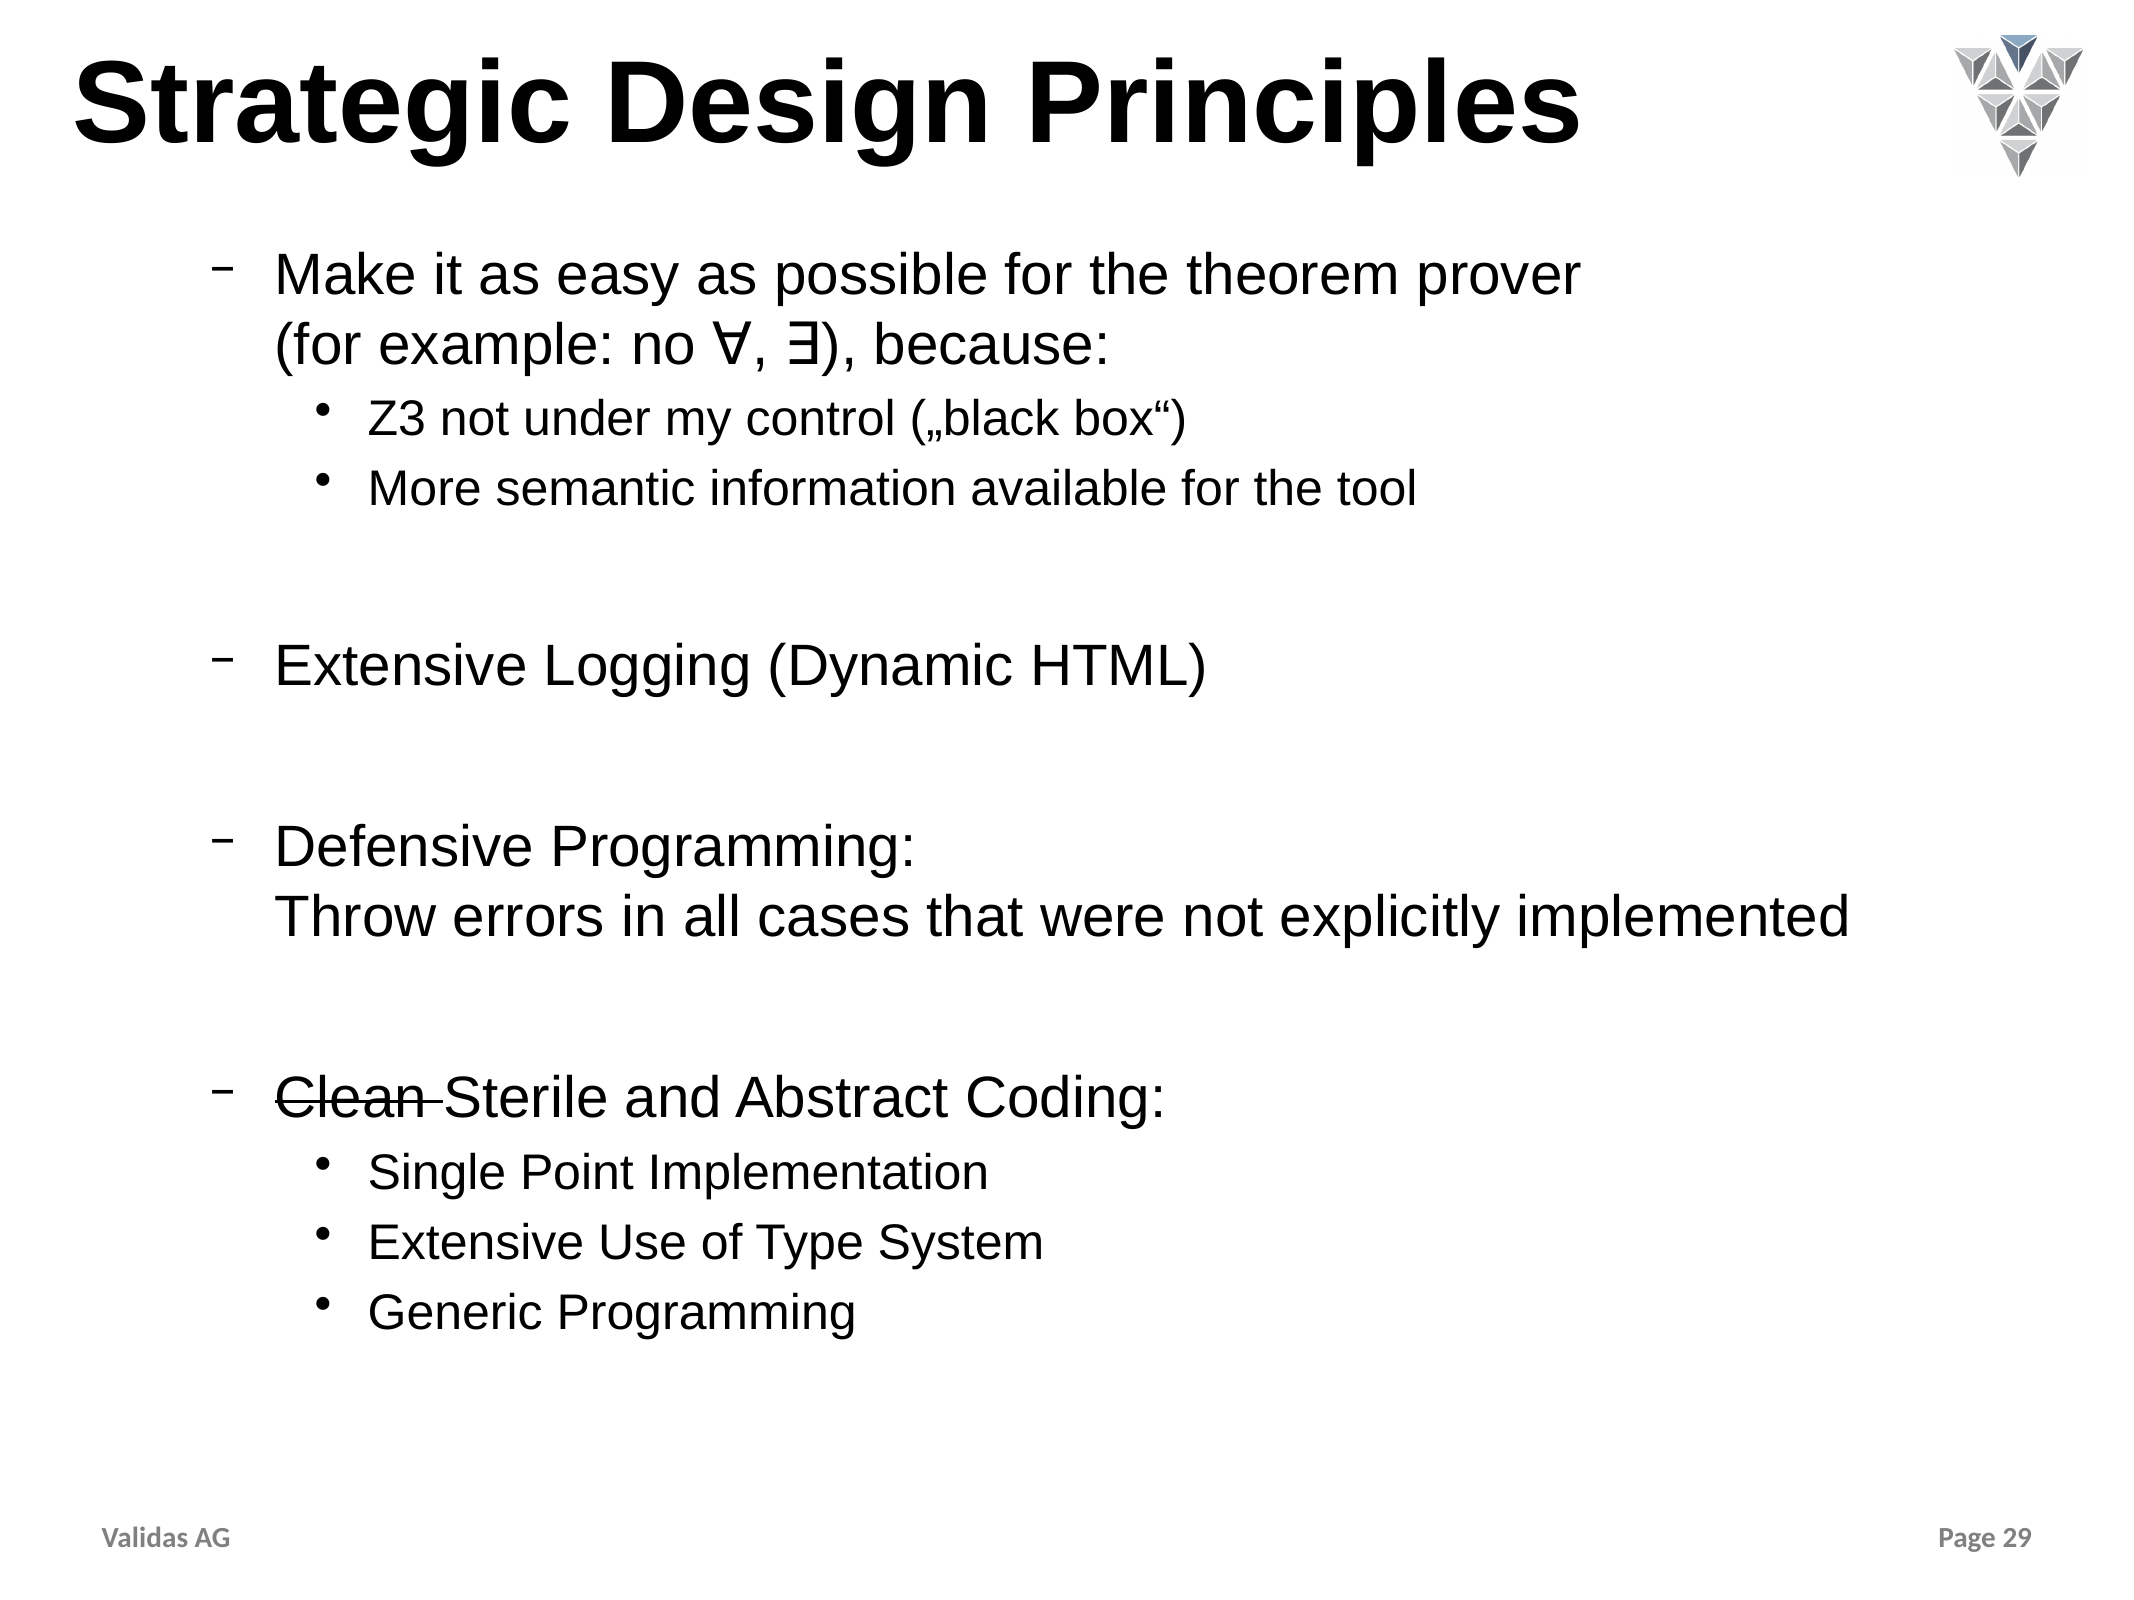

# Strategic Design Principles
Make it as easy as possible for the theorem prover
(for example: no ∀, ∃), because:
Z3 not under my control („black box“)
More semantic information available for the tool

Extensive Logging (Dynamic HTML)

Defensive Programming:
Throw errors in all cases that were not explicitly implemented

Clean Sterile and Abstract Coding:
Single Point Implementation
Extensive Use of Type System
Generic Programming